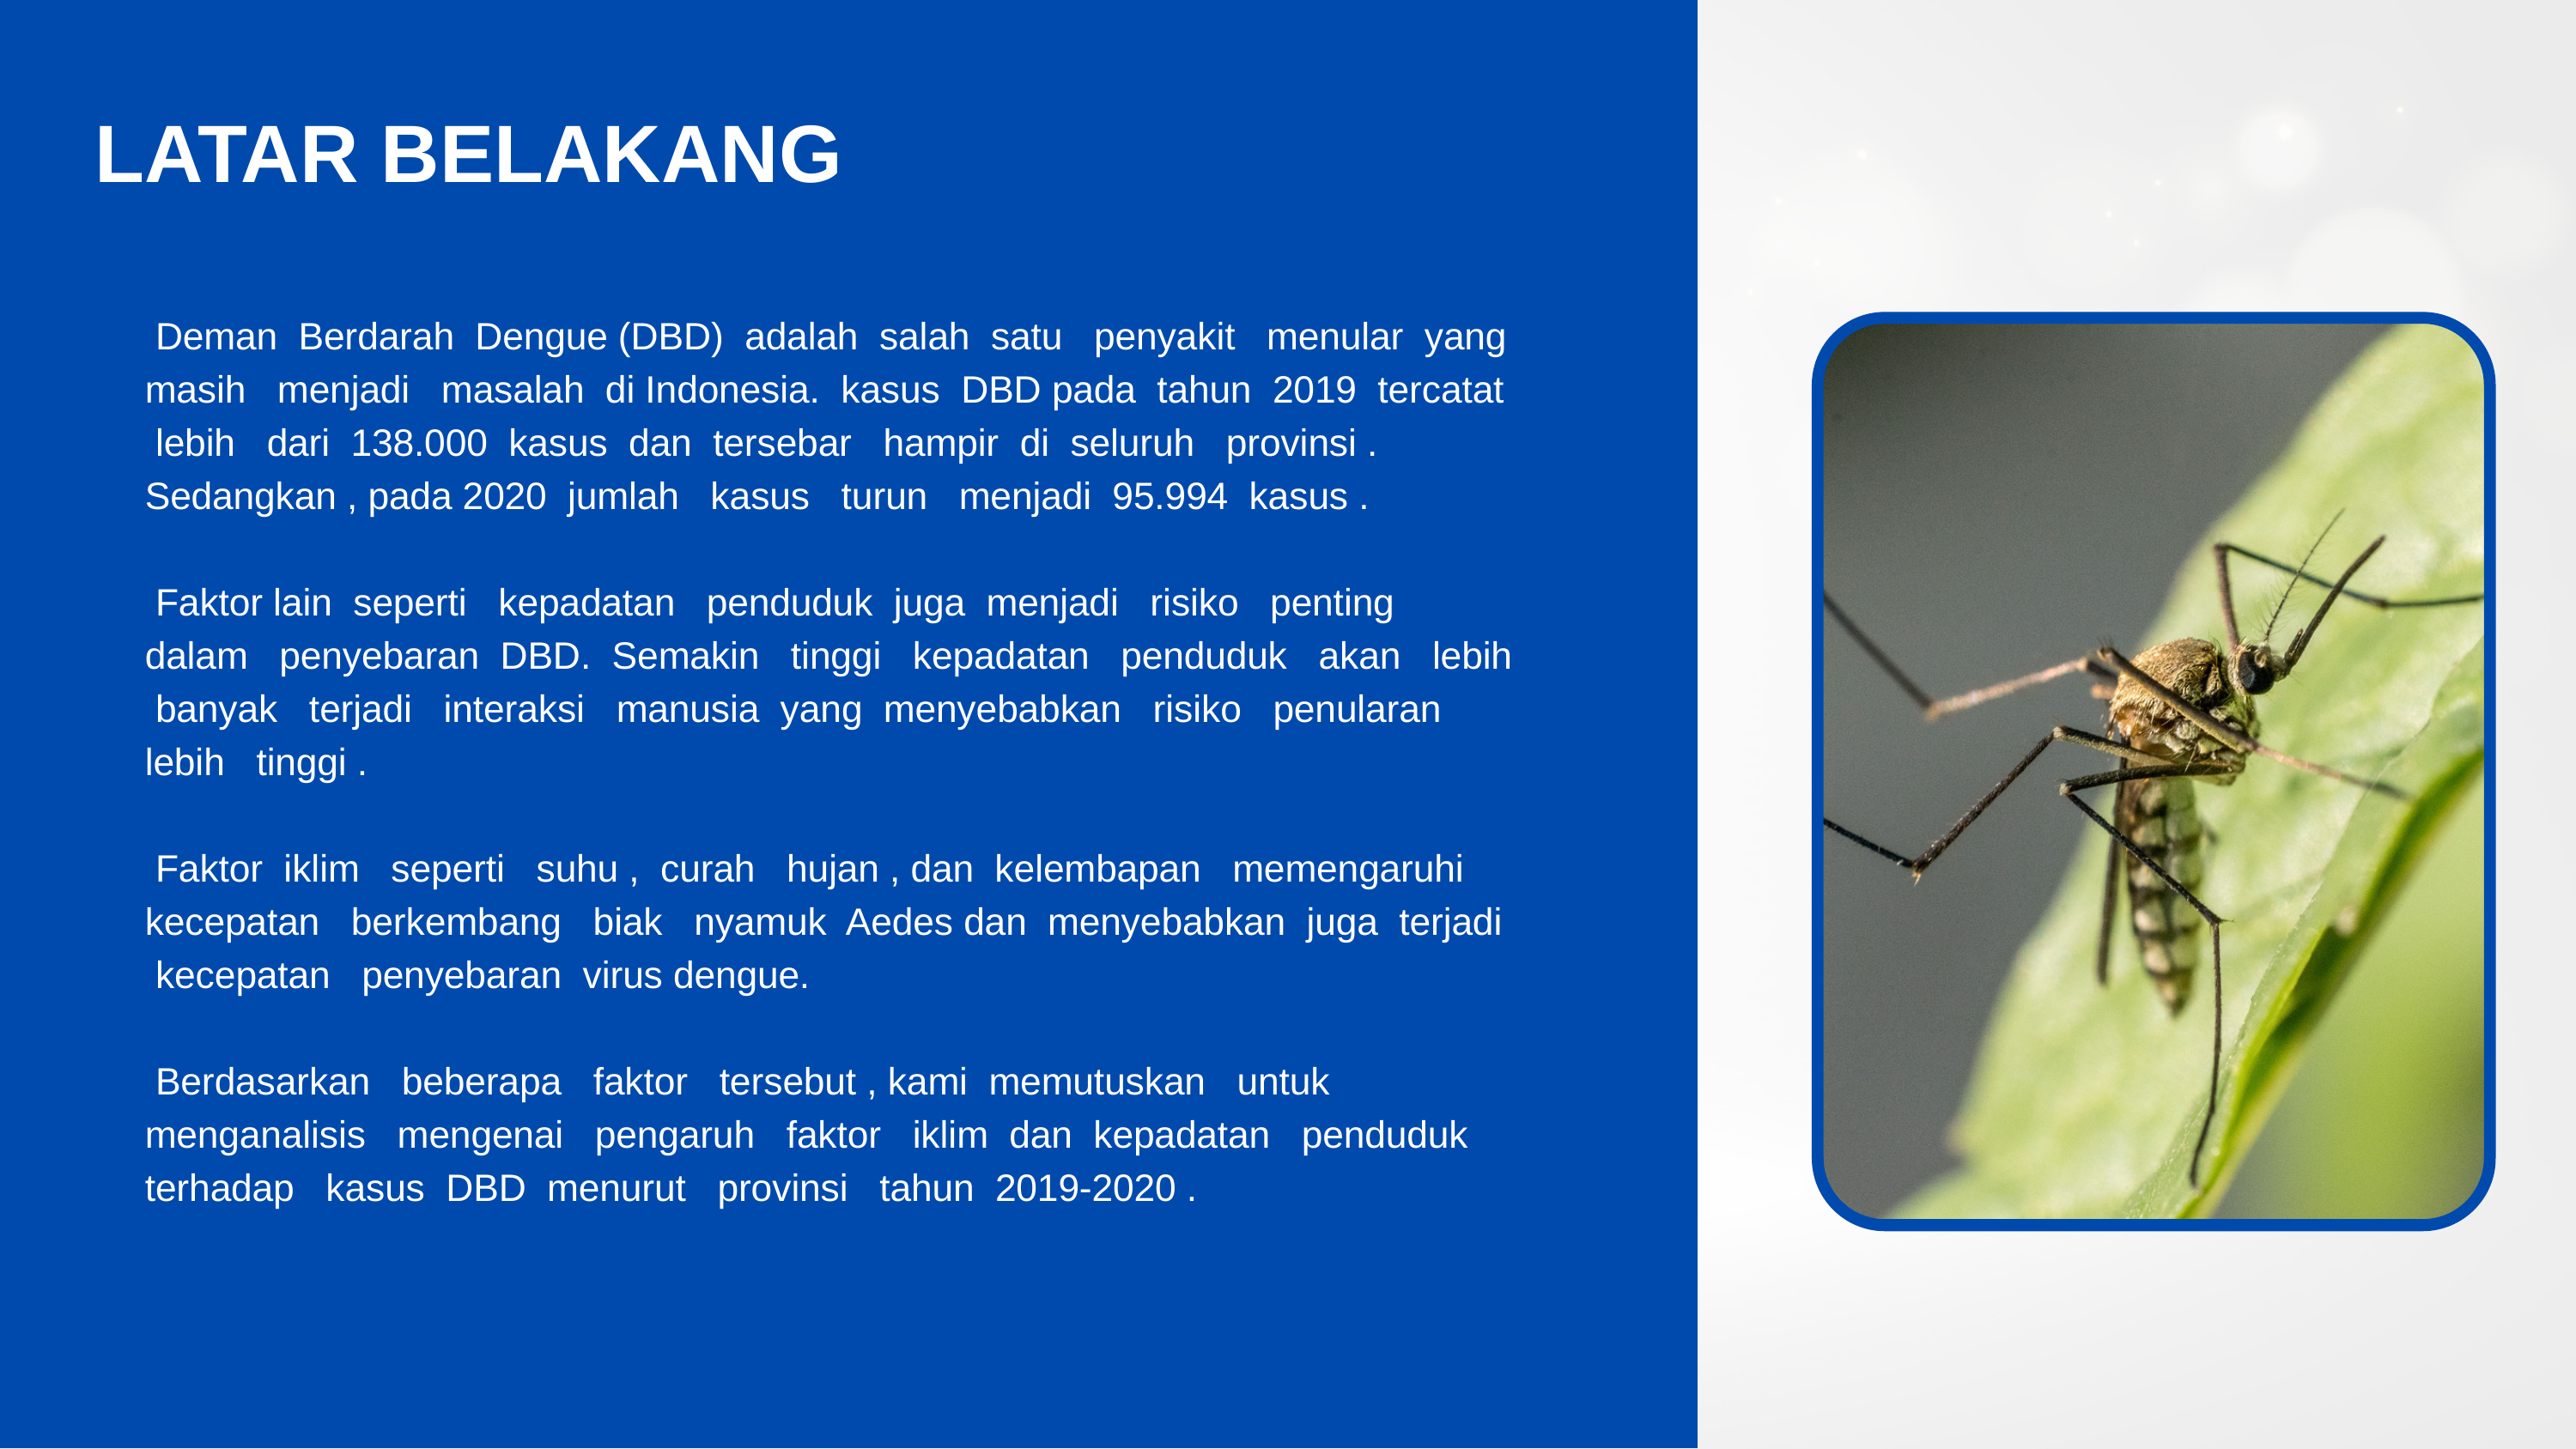

LATAR BELAKANG
 Deman  Berdarah  Dengue (DBD)  adalah  salah  satu   penyakit   menular  yang  masih   menjadi   masalah  di Indonesia.  kasus  DBD pada  tahun  2019  tercatat   lebih   dari  138.000  kasus  dan  tersebar   hampir  di  seluruh   provinsi .  Sedangkan , pada 2020  jumlah   kasus   turun   menjadi  95.994  kasus .

 Faktor lain  seperti   kepadatan   penduduk  juga  menjadi   risiko   penting   dalam   penyebaran  DBD.  Semakin   tinggi   kepadatan   penduduk   akan   lebih   banyak   terjadi   interaksi   manusia  yang  menyebabkan   risiko   penularan   lebih   tinggi .

 Faktor  iklim   seperti   suhu ,  curah   hujan , dan  kelembapan   memengaruhi   kecepatan   berkembang   biak   nyamuk  Aedes dan  menyebabkan  juga  terjadi   kecepatan   penyebaran  virus dengue.

 Berdasarkan   beberapa   faktor   tersebut , kami  memutuskan   untuk   menganalisis   mengenai   pengaruh   faktor   iklim  dan  kepadatan   penduduk   terhadap   kasus  DBD  menurut   provinsi   tahun  2019-2020 .